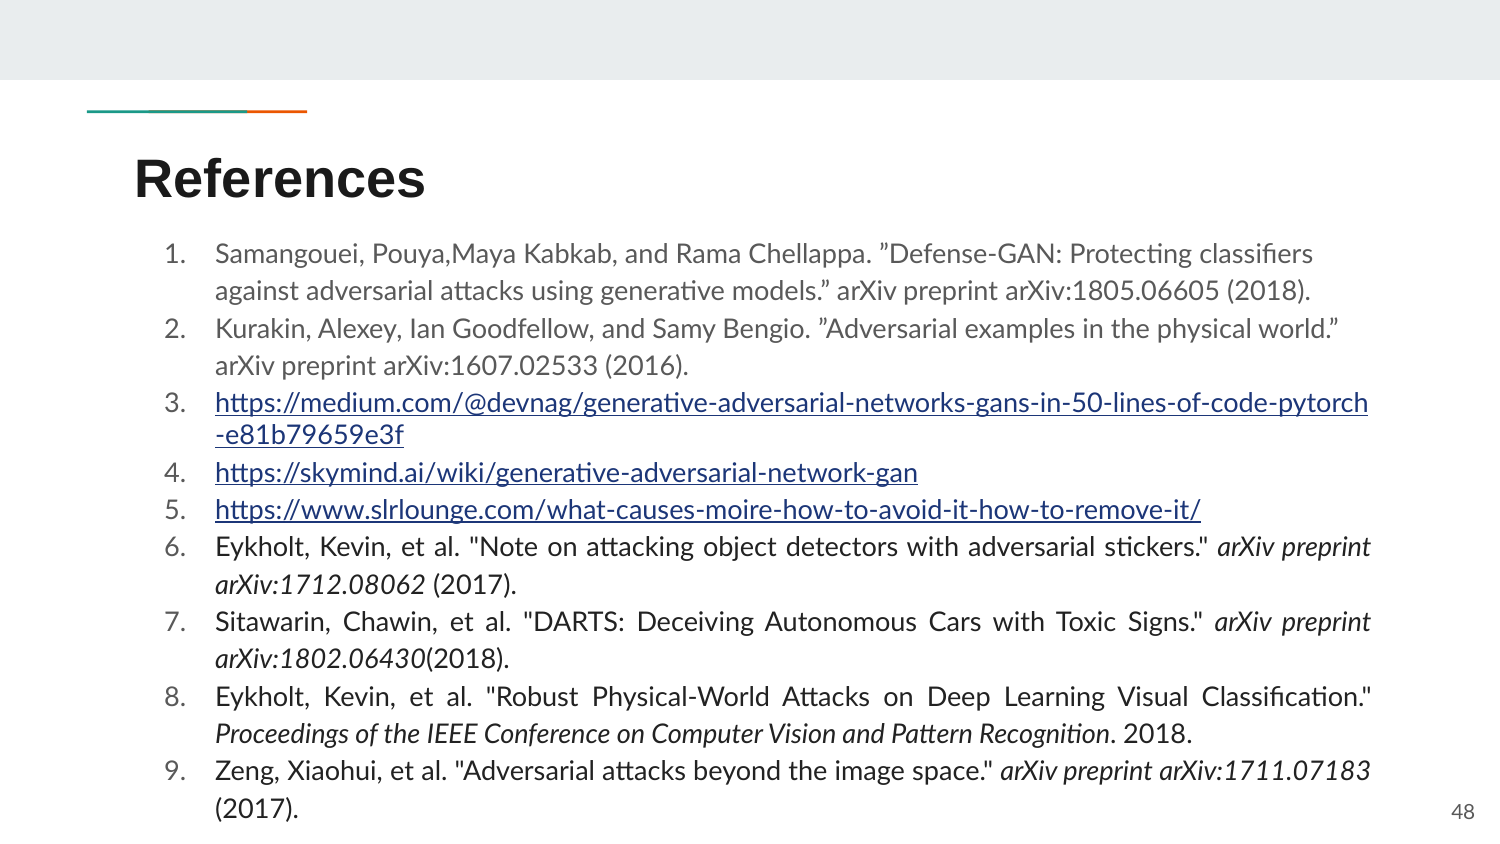

# References
Samangouei, Pouya,Maya Kabkab, and Rama Chellappa. ”Defense-GAN: Protecting classifiers against adversarial attacks using generative models.” arXiv preprint arXiv:1805.06605 (2018).
Kurakin, Alexey, Ian Goodfellow, and Samy Bengio. ”Adversarial examples in the physical world.” arXiv preprint arXiv:1607.02533 (2016).
https://medium.com/@devnag/generative-adversarial-networks-gans-in-50-lines-of-code-pytorch-e81b79659e3f
https://skymind.ai/wiki/generative-adversarial-network-gan
https://www.slrlounge.com/what-causes-moire-how-to-avoid-it-how-to-remove-it/
Eykholt, Kevin, et al. "Note on attacking object detectors with adversarial stickers." arXiv preprint arXiv:1712.08062 (2017).
Sitawarin, Chawin, et al. "DARTS: Deceiving Autonomous Cars with Toxic Signs." arXiv preprint arXiv:1802.06430(2018).
Eykholt, Kevin, et al. "Robust Physical-World Attacks on Deep Learning Visual Classification." Proceedings of the IEEE Conference on Computer Vision and Pattern Recognition. 2018.
Zeng, Xiaohui, et al. "Adversarial attacks beyond the image space." arXiv preprint arXiv:1711.07183 (2017).

48